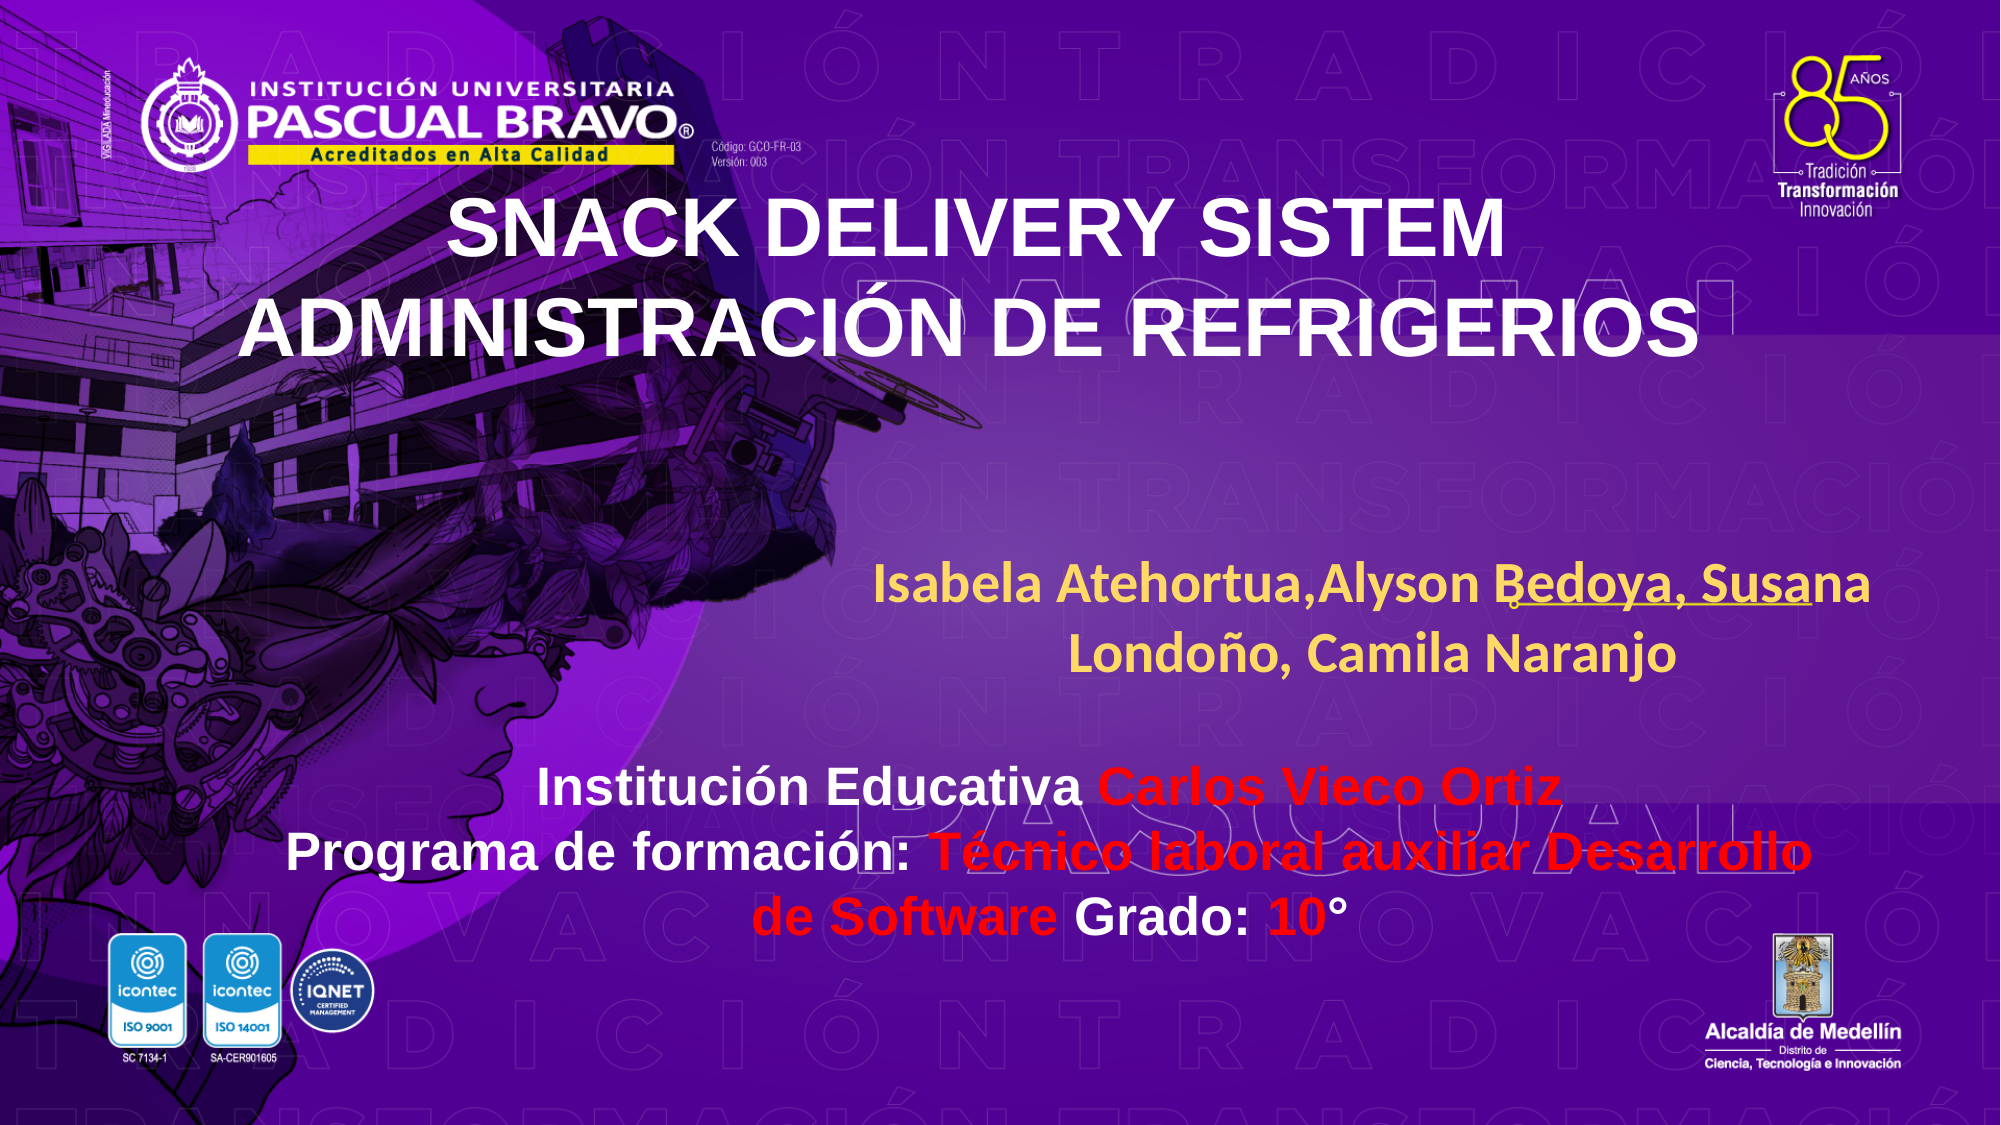

SNACK DELIVERY SISTEM
ADMINISTRACIÓN DE REFRIGERIOS
Isabela Atehortua,Alyson Bedoya, Susana Londoño, Camila Naranjo
Institución Educativa Carlos Vieco Ortiz
Programa de formación: Técnico laboral auxiliar Desarrollo de Software Grado: 10°